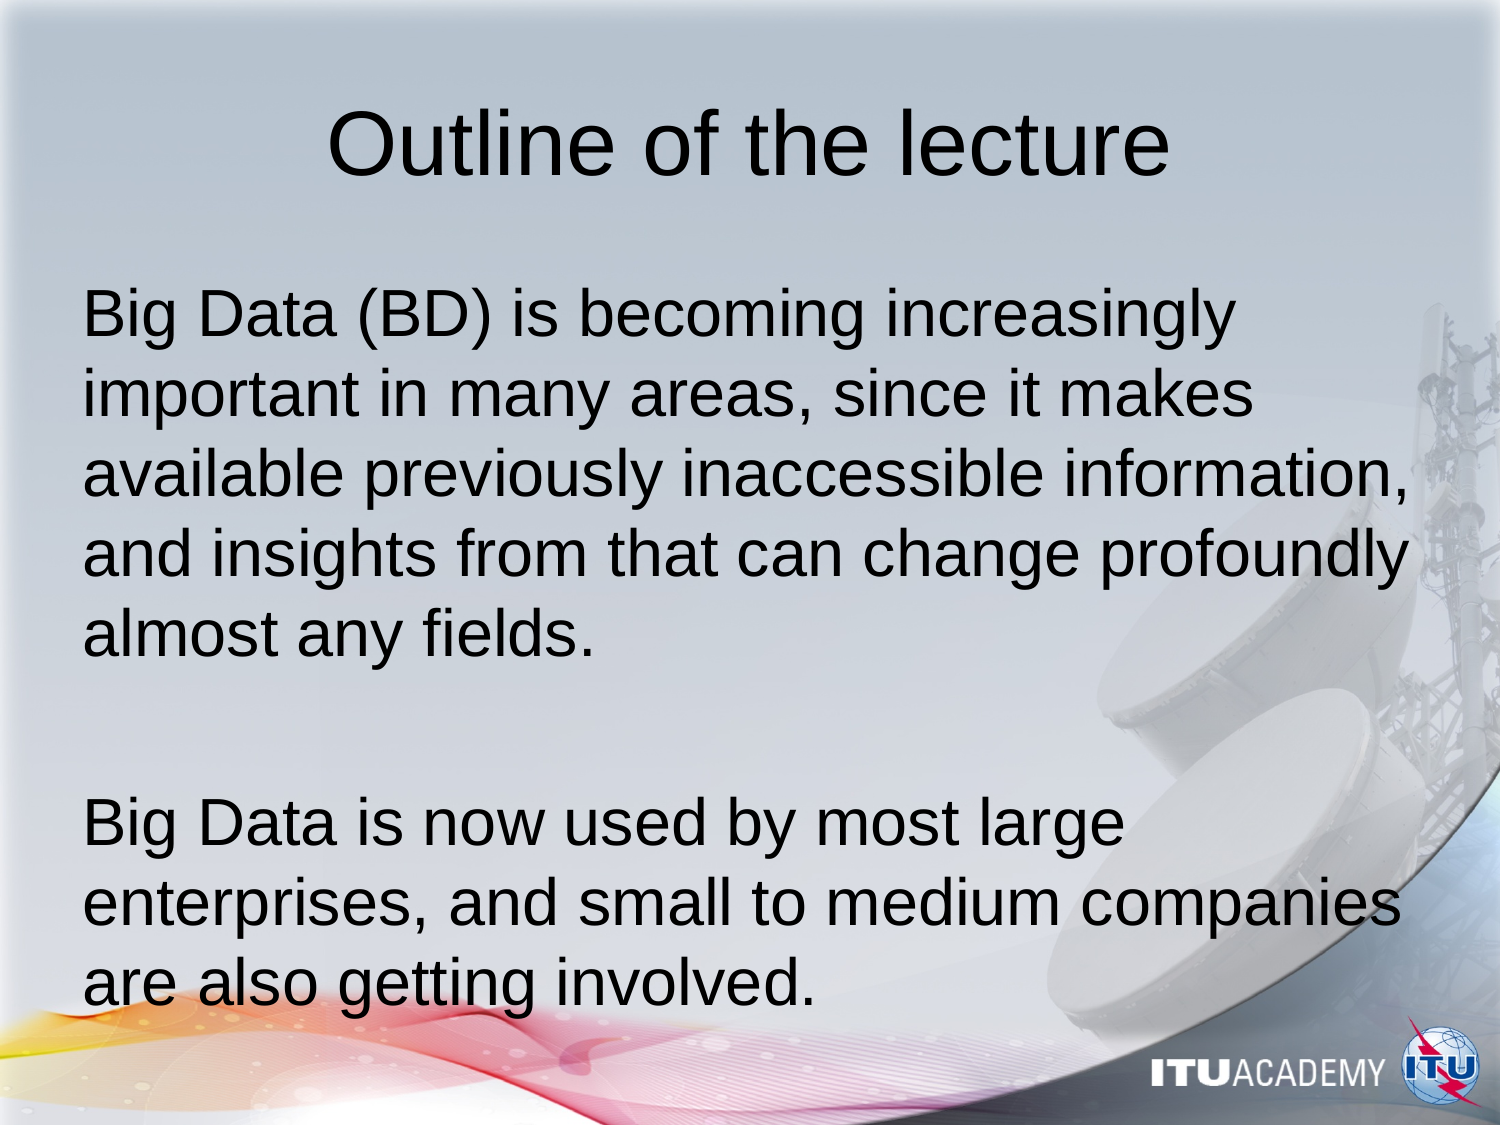

# Outline of the lecture
Big Data (BD) is becoming increasingly important in many areas, since it makes available previously inaccessible information, and insights from that can change profoundly almost any fields.

Big Data is now used by most large enterprises, and small to medium companies are also getting involved.